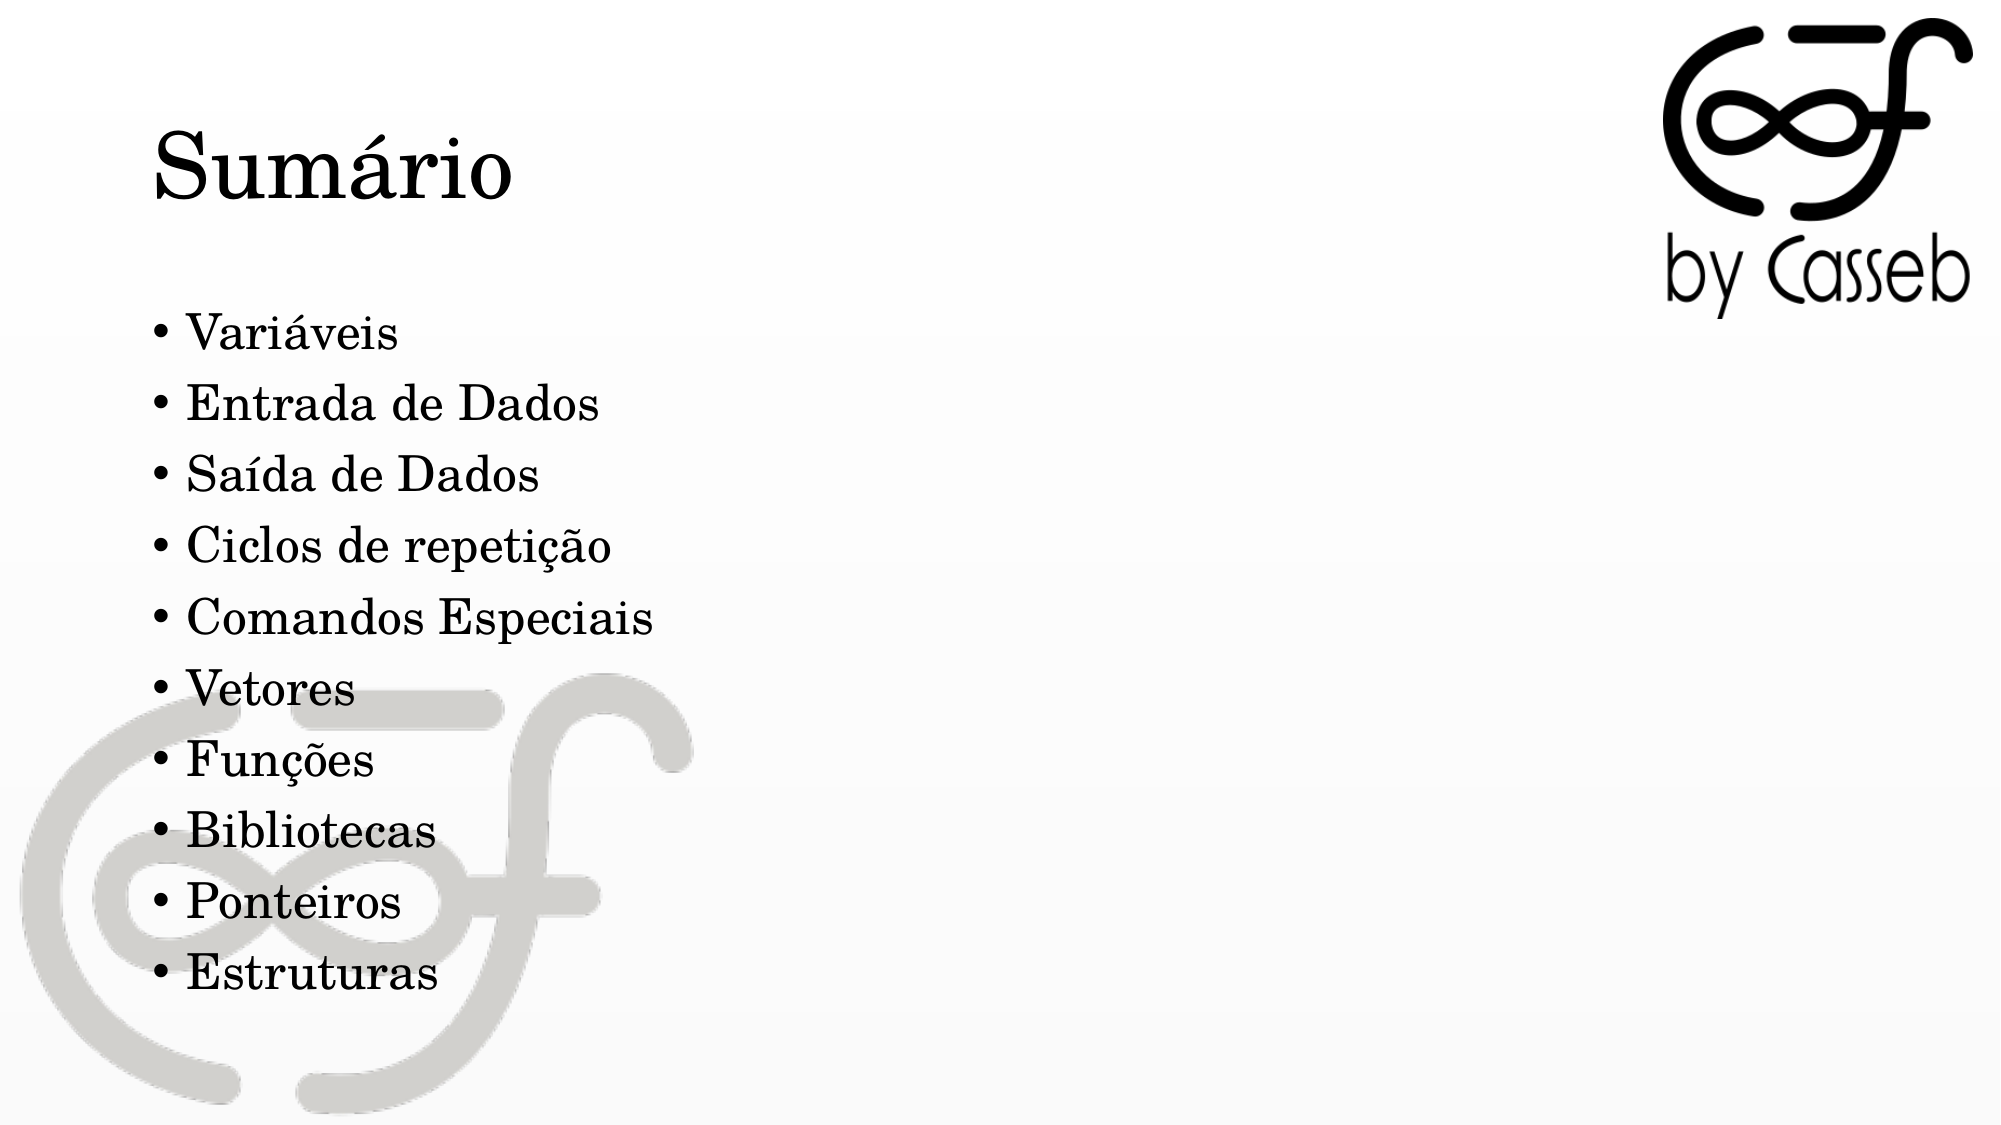

# Sumário
Variáveis
Entrada de Dados
Saída de Dados
Ciclos de repetição
Comandos Especiais
Vetores
Funções
Bibliotecas
Ponteiros
Estruturas